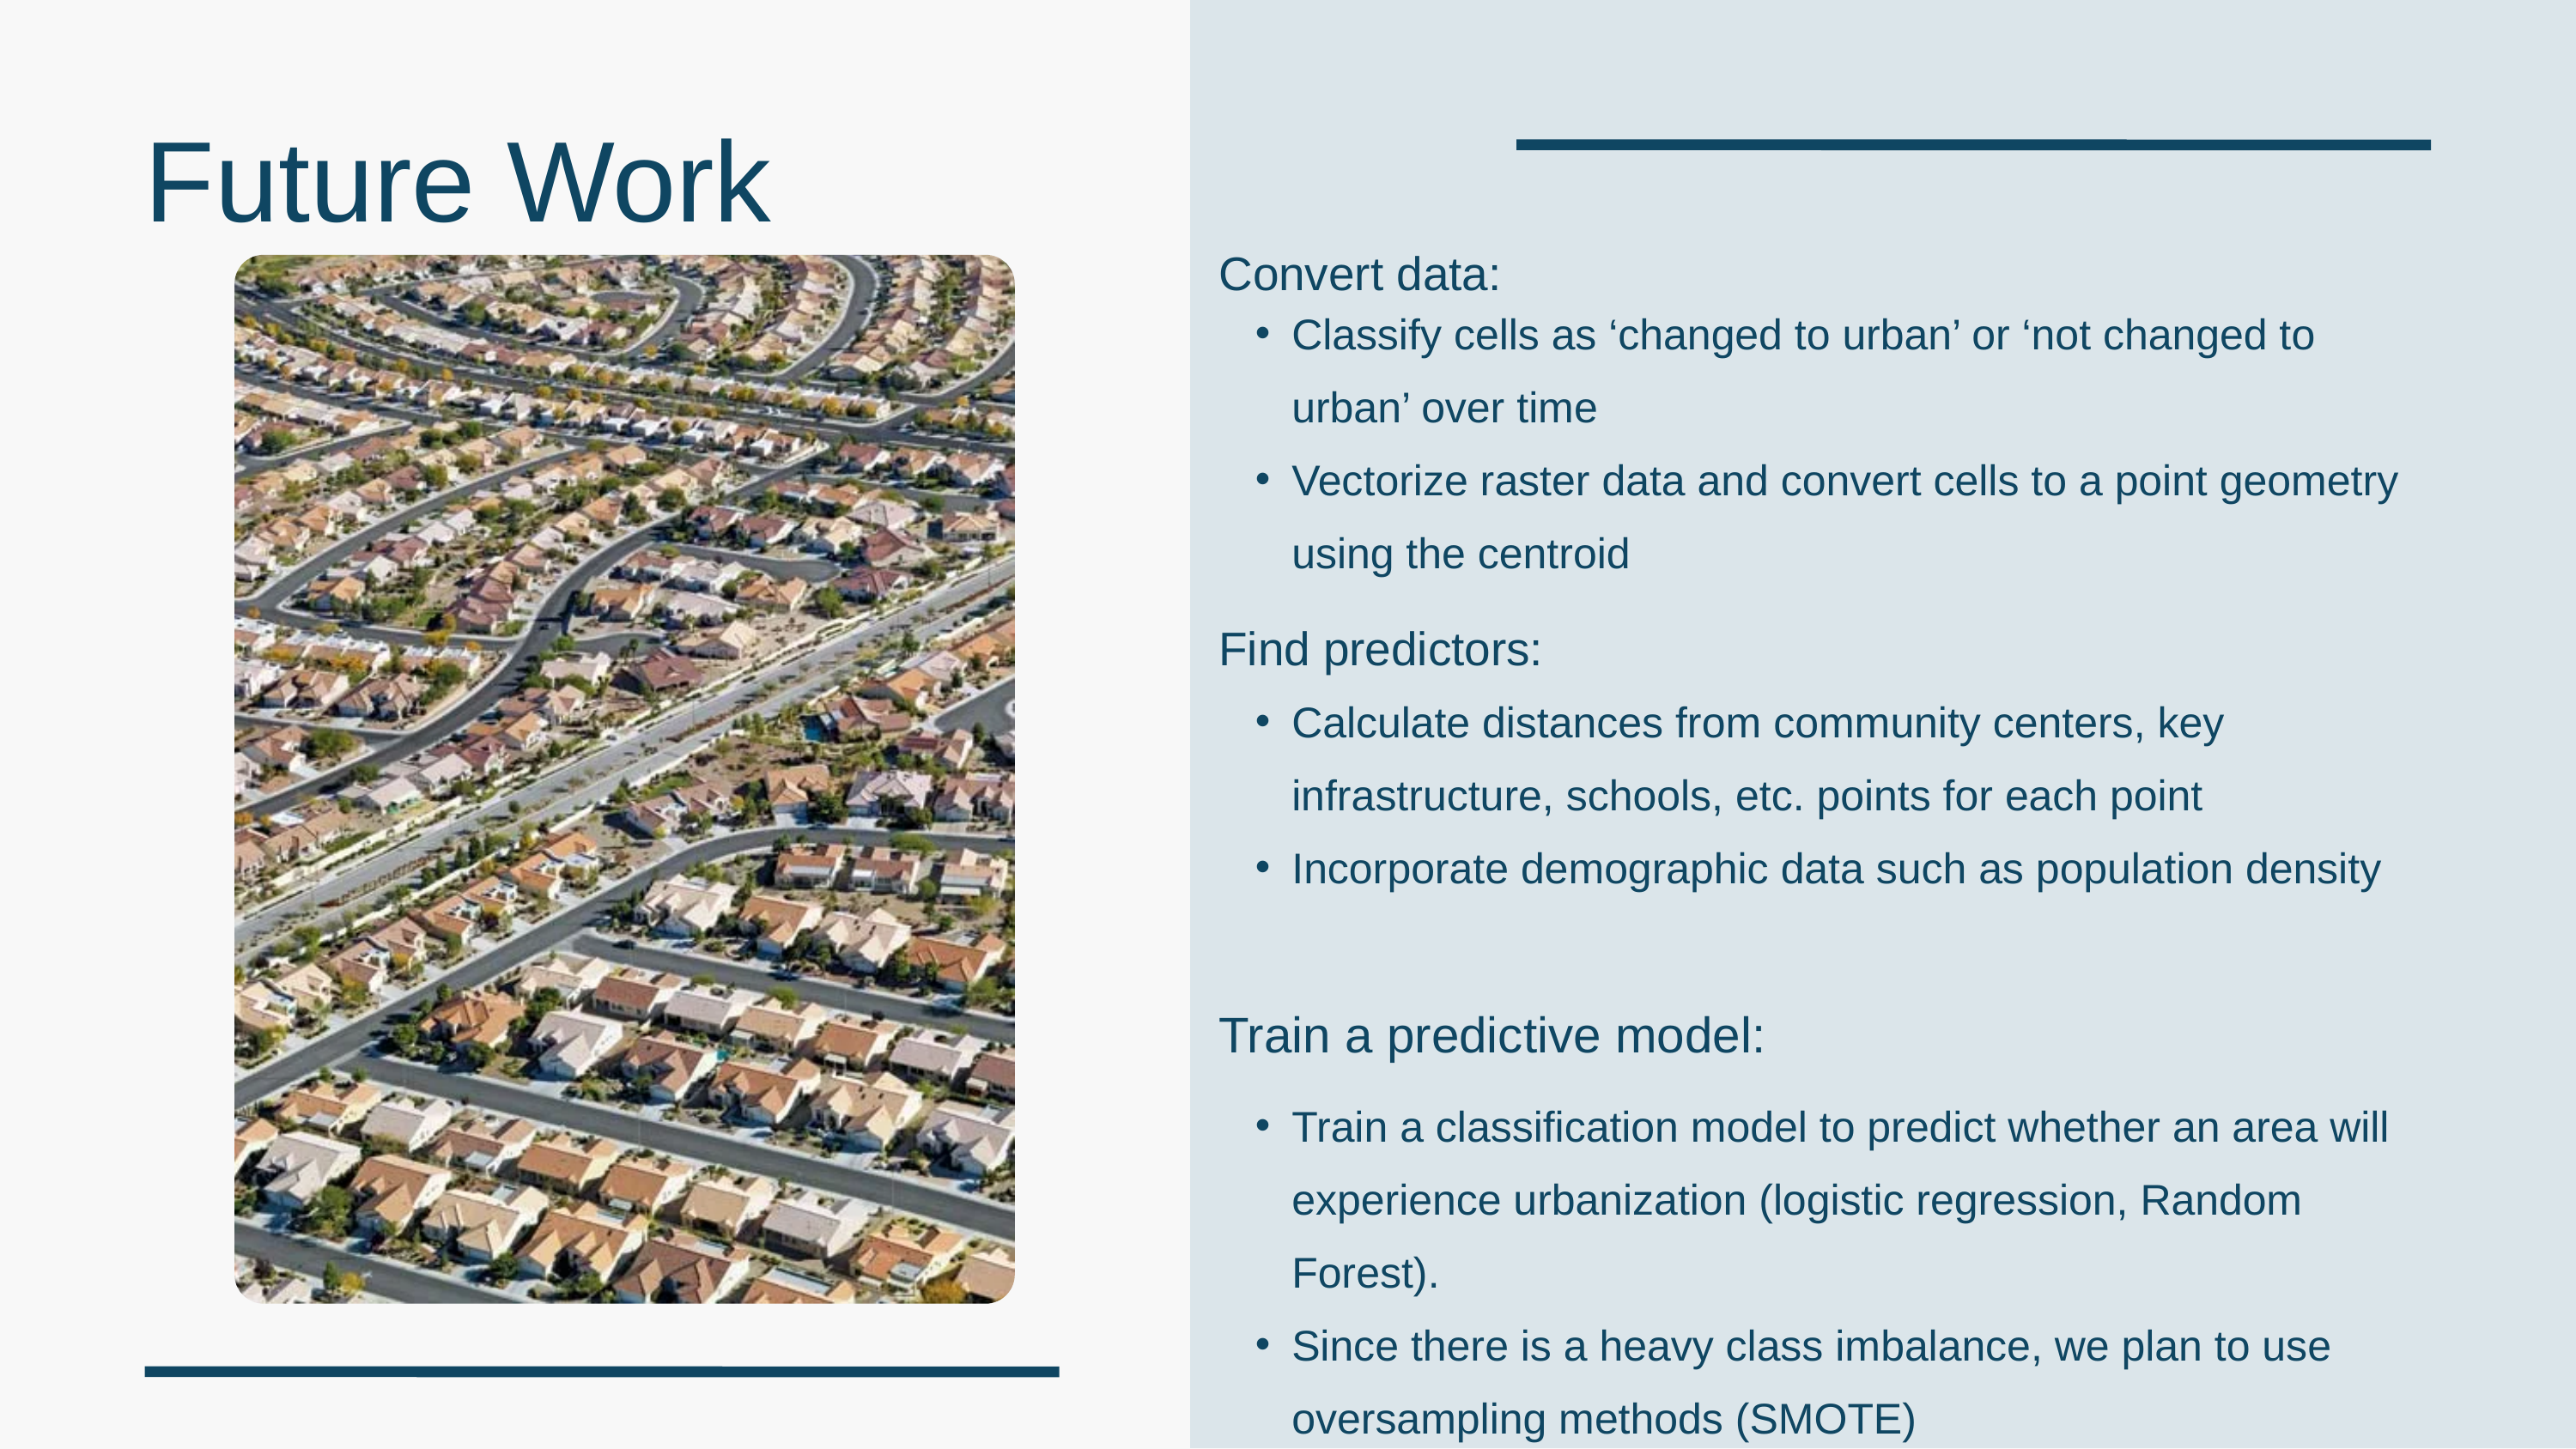

Future Work

Convert data:

Classify cells as ‘changed to urban’ or ‘not changed to urban’ over time
Vectorize raster data and convert cells to a point geometry using the centroid
Find predictors:
Calculate distances from community centers, key infrastructure, schools, etc. points for each point
Incorporate demographic data such as population density
Train a predictive model:
Train a classification model to predict whether an area will experience urbanization (logistic regression, Random Forest).
Since there is a heavy class imbalance, we plan to use oversampling methods (SMOTE)